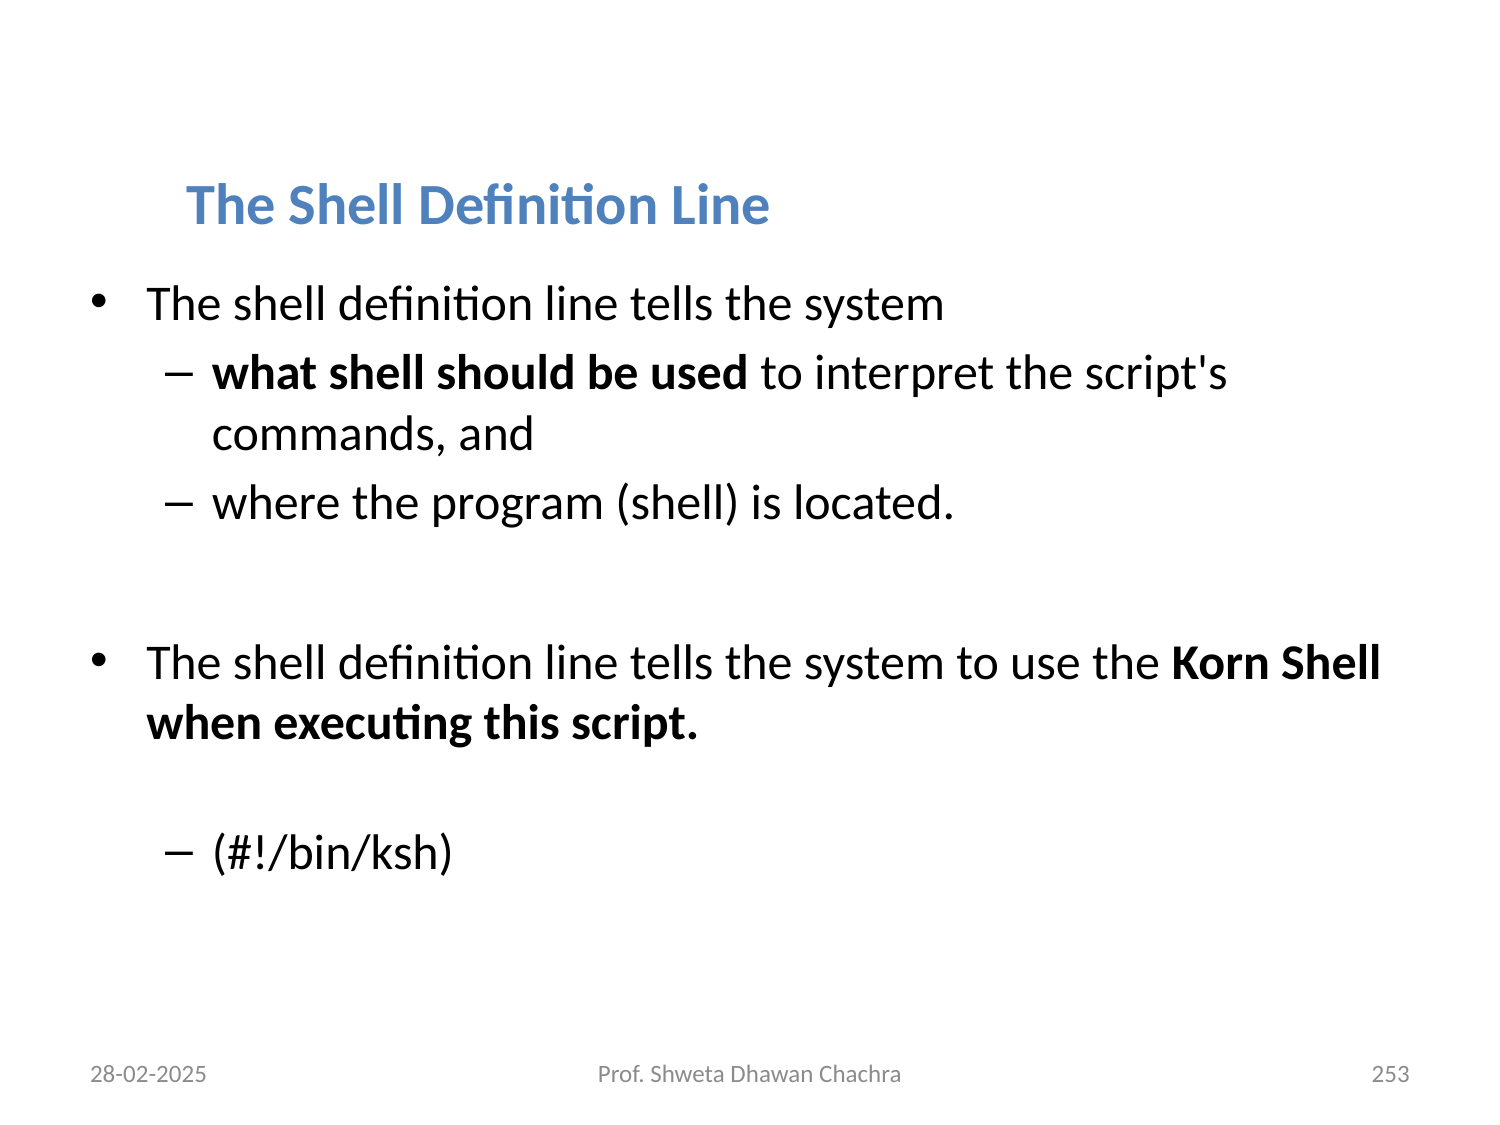

The Shell Definition Line
The shell definition line tells the system
what shell should be used to interpret the script's commands, and
where the program (shell) is located.

The shell definition line tells the system to use the Korn Shell when executing this script.
(#!/bin/ksh)
28-02-2025
Prof. Shweta Dhawan Chachra
253